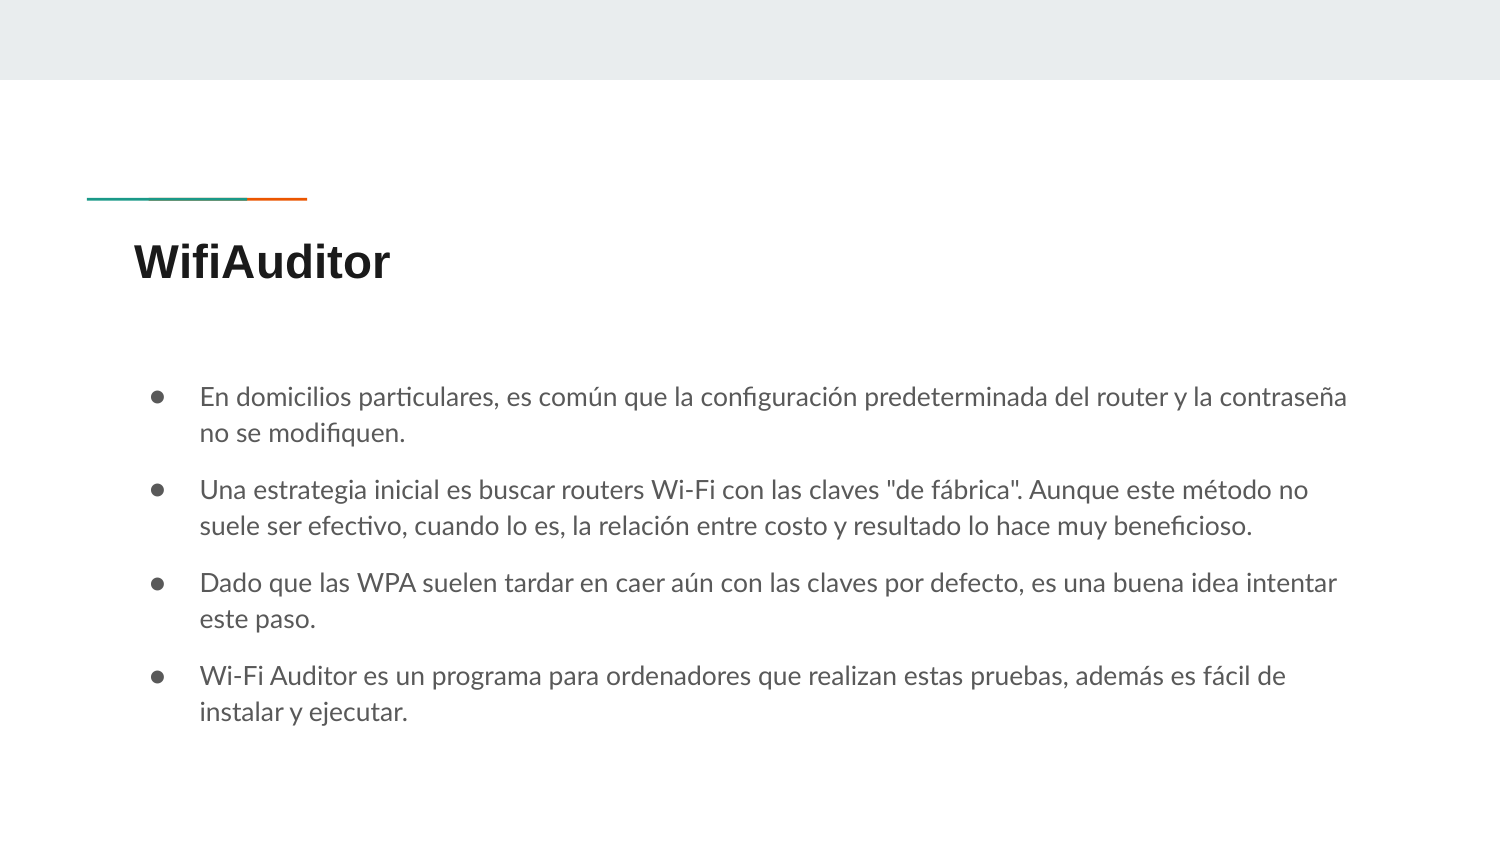

# WifiAuditor
En domicilios particulares, es común que la configuración predeterminada del router y la contraseña no se modifiquen.
Una estrategia inicial es buscar routers Wi-Fi con las claves "de fábrica". Aunque este método no suele ser efectivo, cuando lo es, la relación entre costo y resultado lo hace muy beneficioso.
Dado que las WPA suelen tardar en caer aún con las claves por defecto, es una buena idea intentar este paso.
Wi-Fi Auditor es un programa para ordenadores que realizan estas pruebas, además es fácil de instalar y ejecutar.